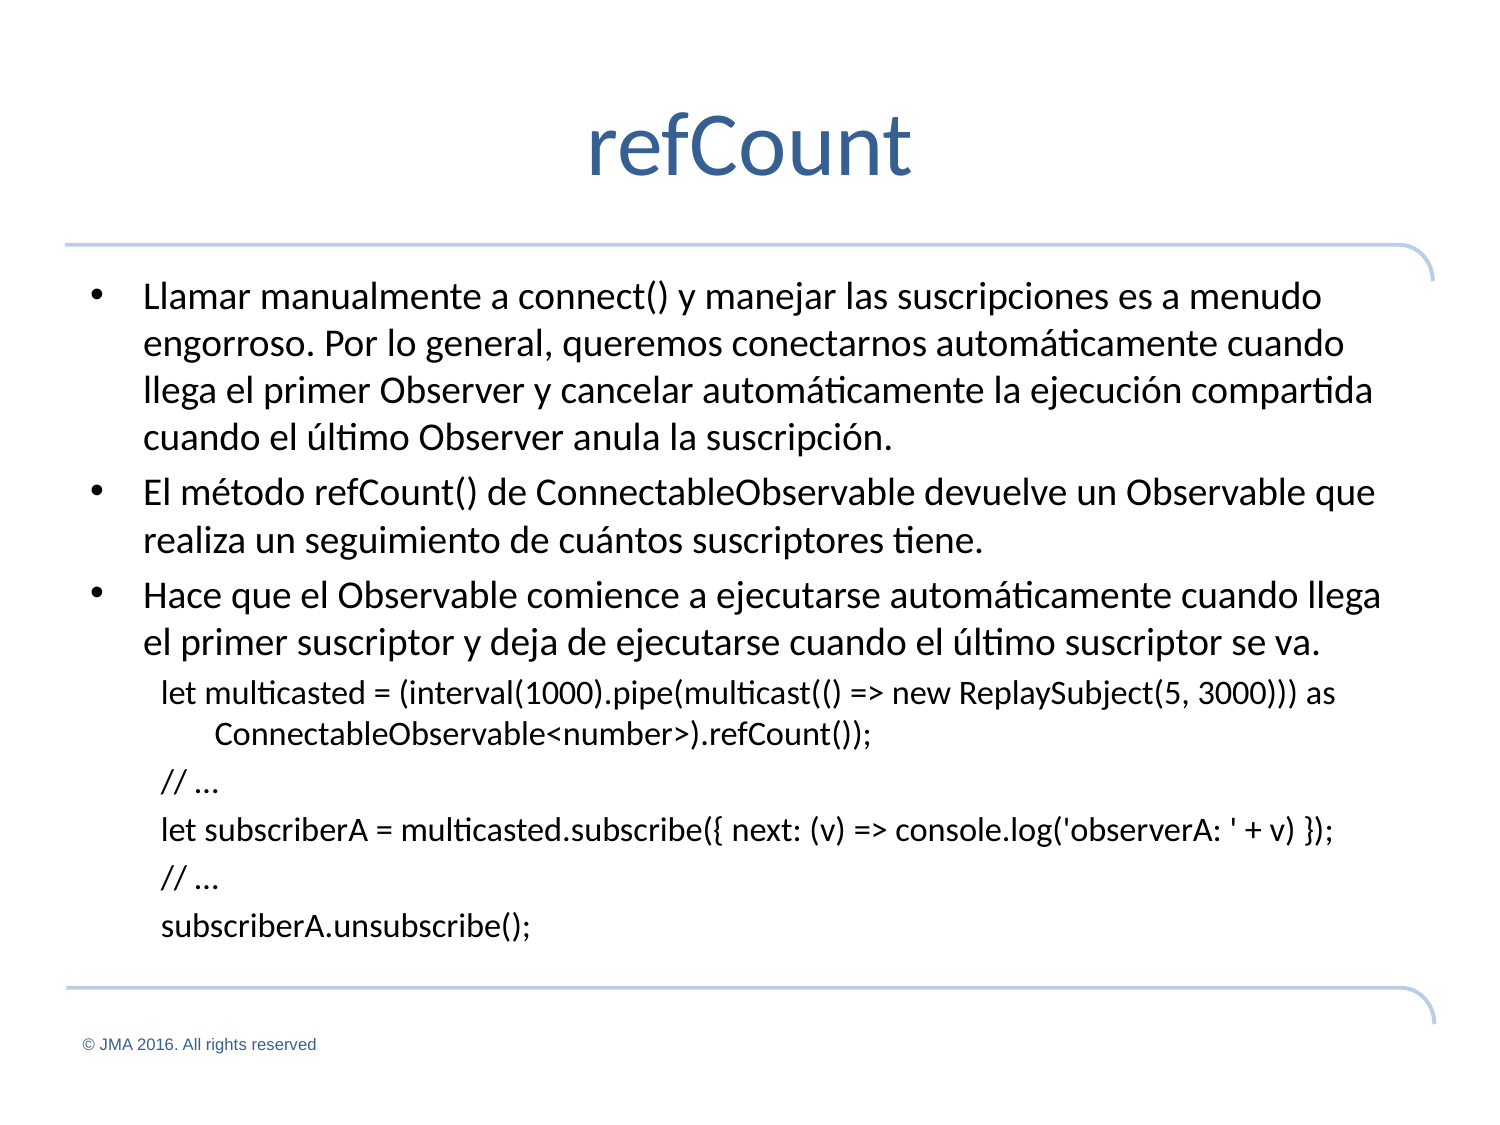

# refCount
Llamar manualmente a connect() y manejar las suscripciones es a menudo engorroso. Por lo general, queremos conectarnos automáticamente cuando llega el primer Observer y cancelar automáticamente la ejecución compartida cuando el último Observer anula la suscripción.
El método refCount() de ConnectableObservable devuelve un Observable que realiza un seguimiento de cuántos suscriptores tiene.
Hace que el Observable comience a ejecutarse automáticamente cuando llega el primer suscriptor y deja de ejecutarse cuando el último suscriptor se va.
let multicasted = (interval(1000).pipe(multicast(() => new ReplaySubject(5, 3000))) as ConnectableObservable<number>).refCount());
// …
let subscriberA = multicasted.subscribe({ next: (v) => console.log('observerA: ' + v) });
// …
subscriberA.unsubscribe();